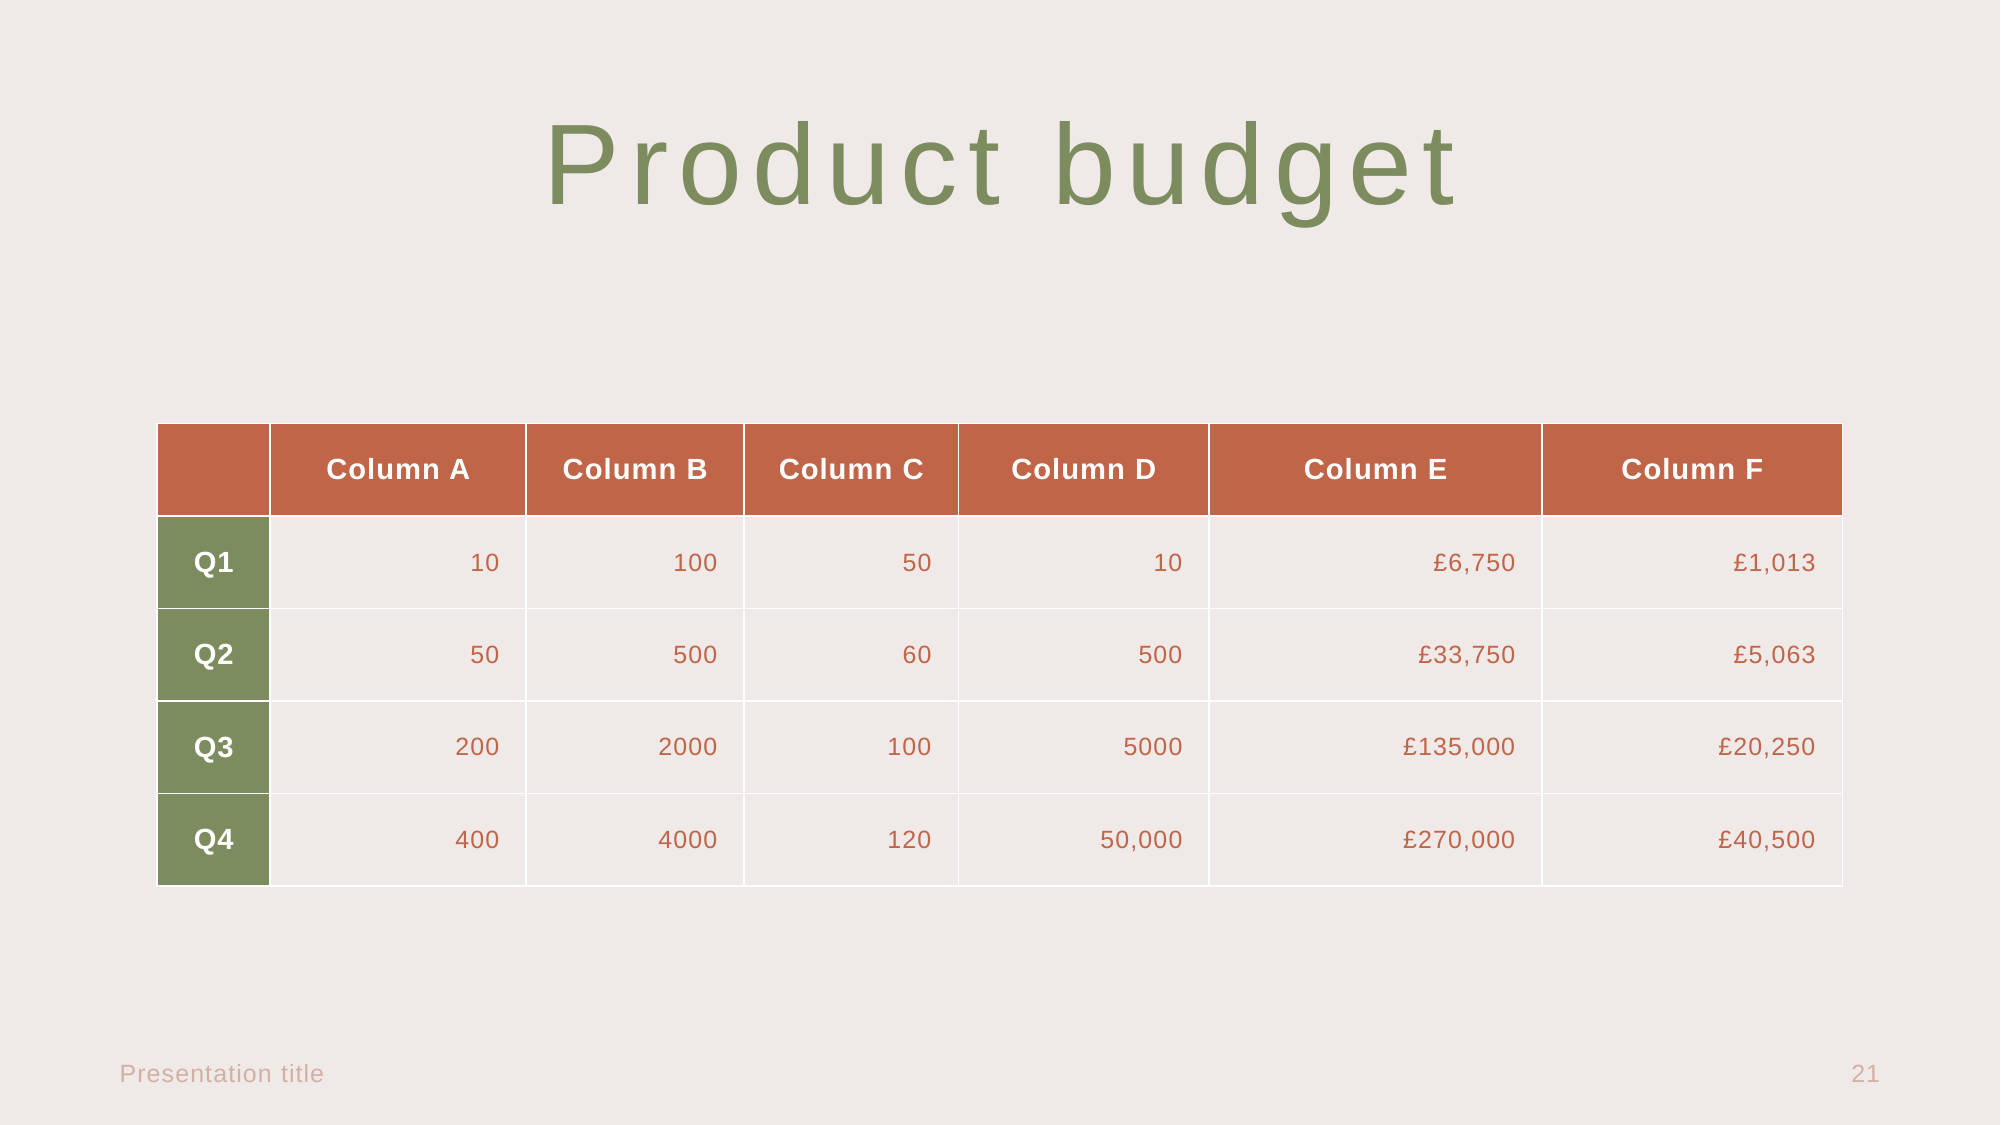

# Product budget
|  | Column A | Column B | Column C | Column D | Column E | Column F |
| --- | --- | --- | --- | --- | --- | --- |
| Q1 | 10 | 100 | 50 | 10 | £6,750 | £1,013 |
| Q2 | 50 | 500 | 60 | 500 | £33,750 | £5,063 |
| Q3 | 200 | 2000 | 100 | 5000 | £135,000 | £20,250 |
| Q4 | 400 | 4000 | 120 | 50,000 | £270,000 | £40,500 |
Presentation title
21